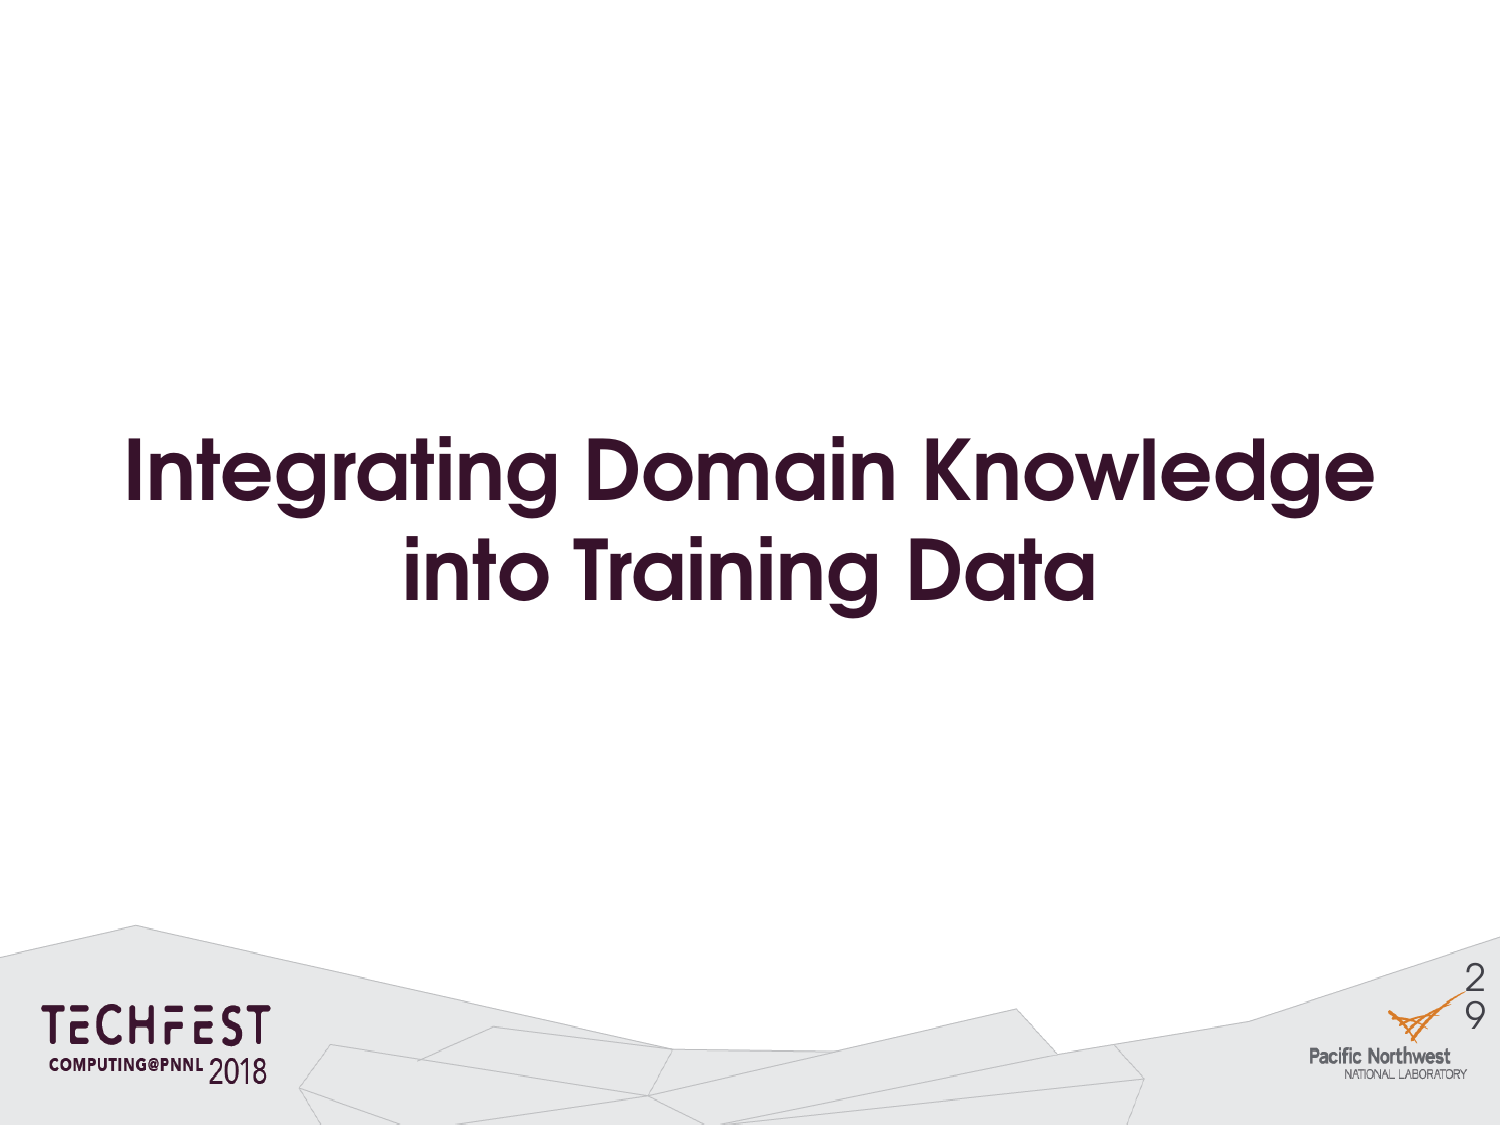

# Integrating Domain Knowledge into Training Data
29